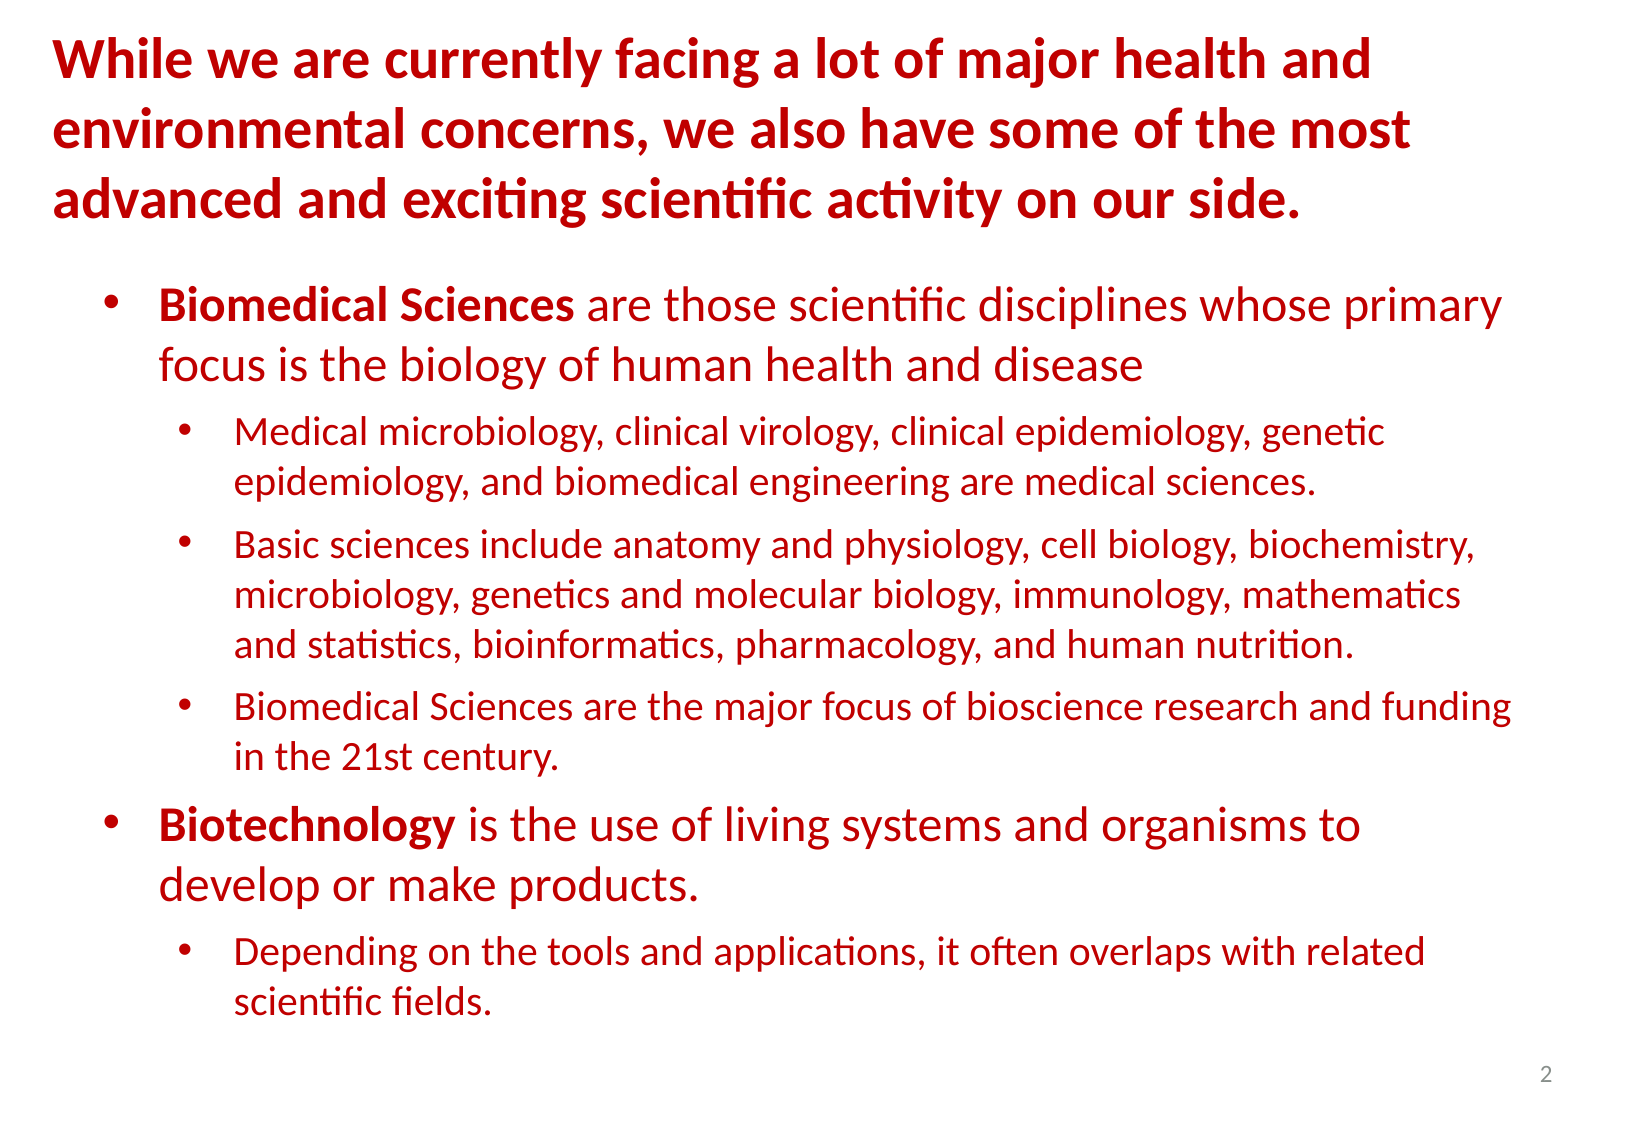

While we are currently facing a lot of major health and environmental concerns, we also have some of the most advanced and exciting scientific activity on our side.
Biomedical Sciences are those scientific disciplines whose primary focus is the biology of human health and disease
Medical microbiology, clinical virology, clinical epidemiology, genetic epidemiology, and biomedical engineering are medical sciences.
Basic sciences include anatomy and physiology, cell biology, biochemistry, microbiology, genetics and molecular biology, immunology, mathematics and statistics, bioinformatics, pharmacology, and human nutrition.
Biomedical Sciences are the major focus of bioscience research and funding in the 21st century.
Biotechnology is the use of living systems and organisms to develop or make products.
Depending on the tools and applications, it often overlaps with related scientific fields.
2